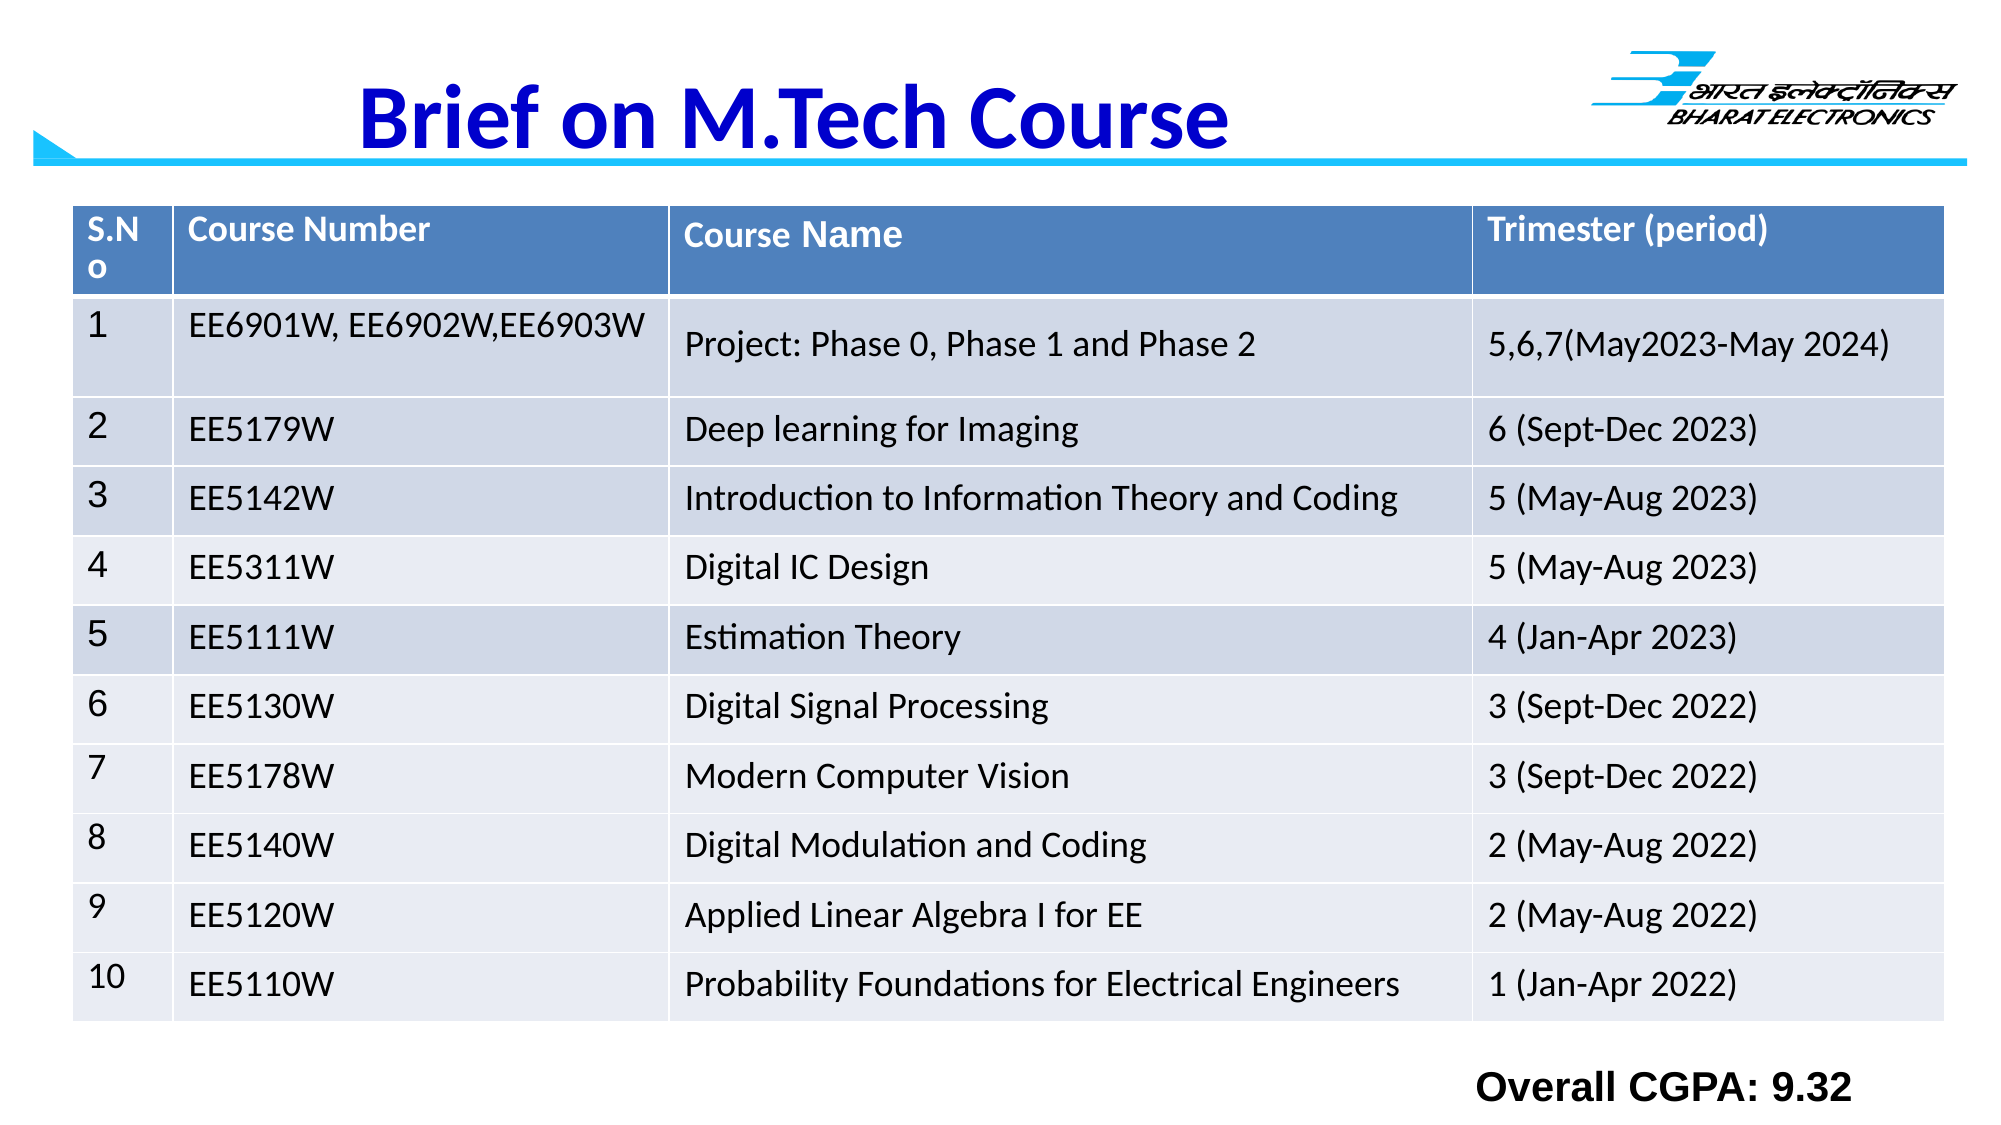

Brief on M.Tech Course
| S.No | Course Number | Course Name | Trimester (period) |
| --- | --- | --- | --- |
| 1 | EE6901W, EE6902W,EE6903W | Project: Phase 0, Phase 1 and Phase 2 | 5,6,7(May2023-May 2024) |
| 2 | EE5179W | Deep learning for Imaging | 6 (Sept-Dec 2023) |
| 3 | EE5142W | Introduction to Information Theory and Coding | 5 (May-Aug 2023) |
| 4 | EE5311W | Digital IC Design | 5 (May-Aug 2023) |
| 5 | EE5111W | Estimation Theory | 4 (Jan-Apr 2023) |
| 6 | EE5130W | Digital Signal Processing | 3 (Sept-Dec 2022) |
| 7 | EE5178W | Modern Computer Vision | 3 (Sept-Dec 2022) |
| 8 | EE5140W | Digital Modulation and Coding | 2 (May-Aug 2022) |
| 9 | EE5120W | Applied Linear Algebra I for EE | 2 (May-Aug 2022) |
| 10 | EE5110W | Probability Foundations for Electrical Engineers | 1 (Jan-Apr 2022) |
Overall CGPA: 9.32